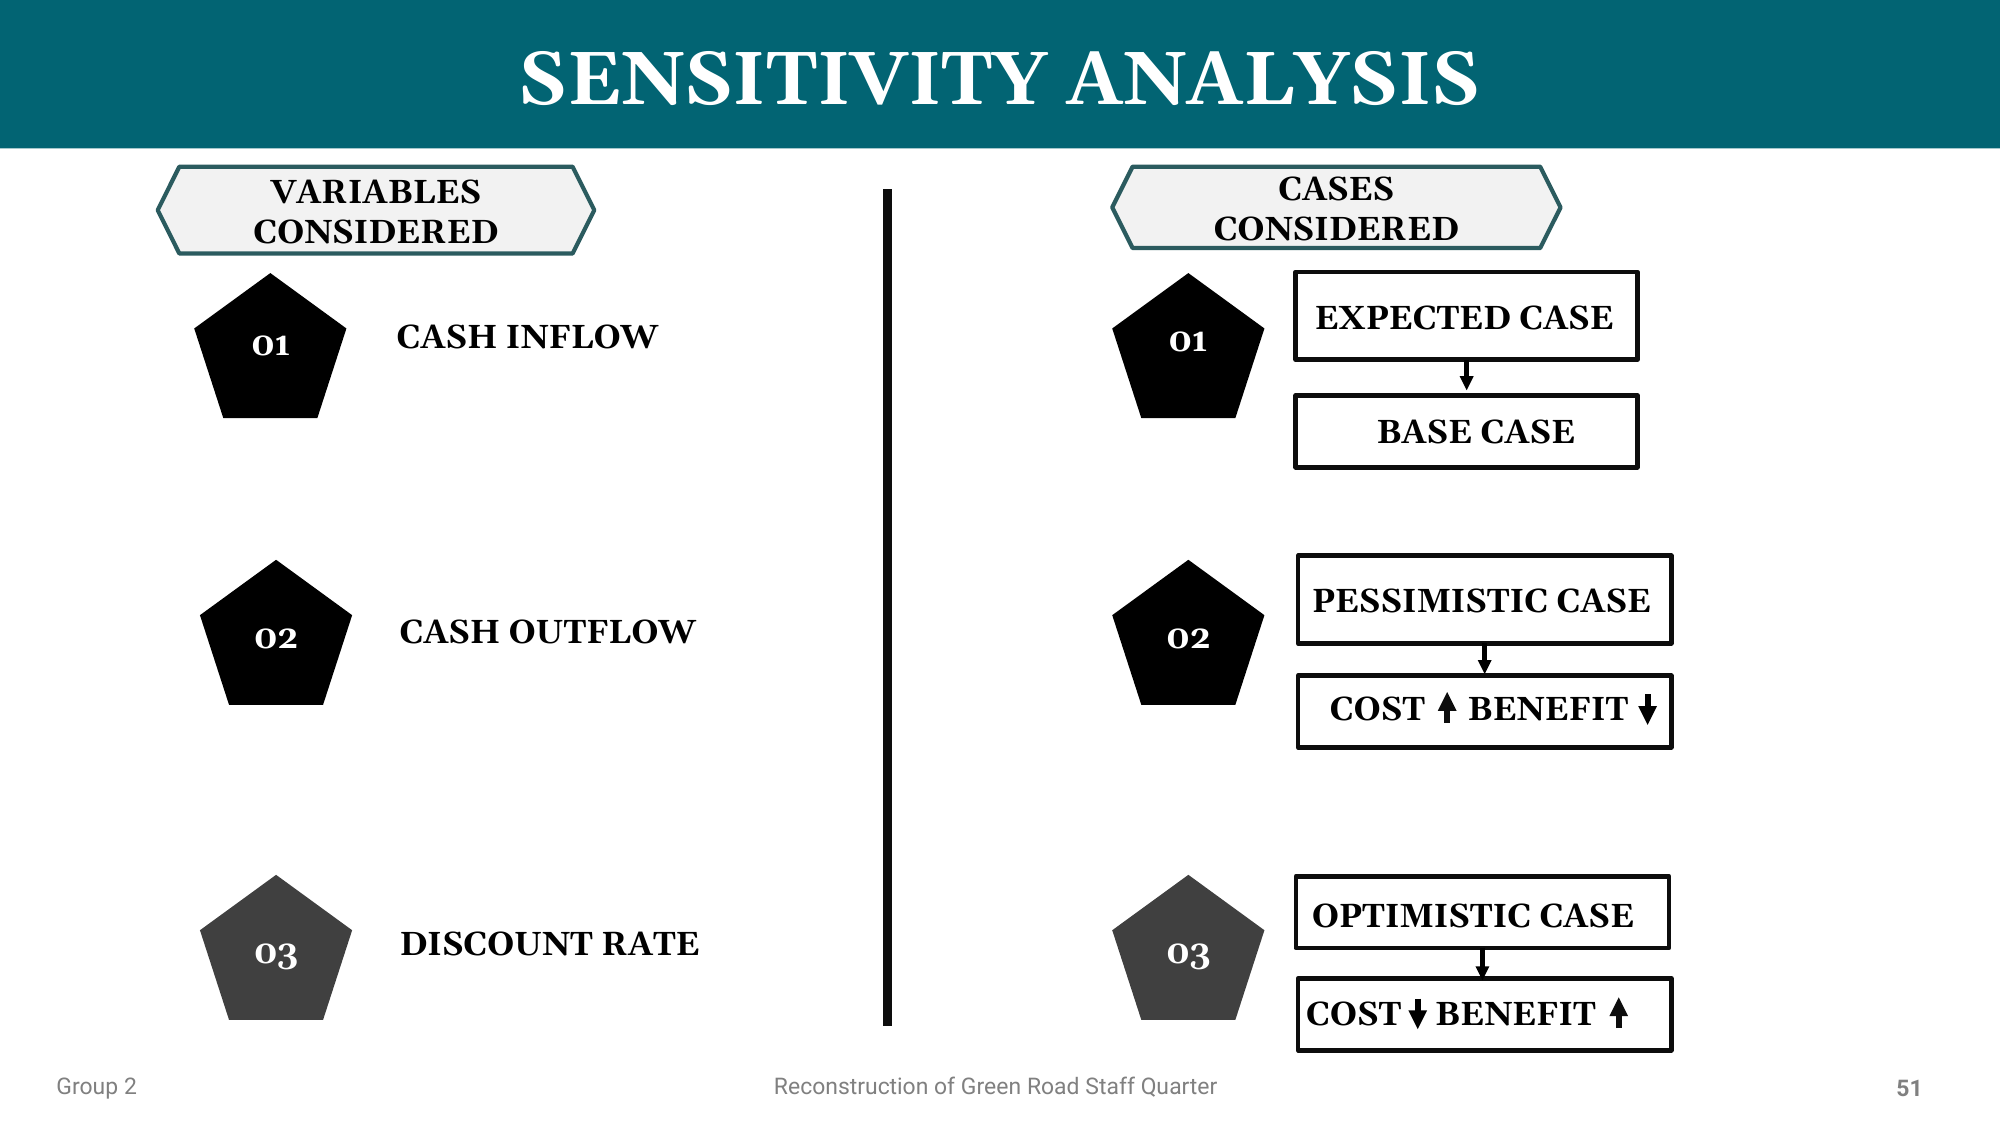

SENSITIVITY ANALYSIS
VARIABLES CONSIDERED
CASES CONSIDERED

01
CASH INFLOW

EXPECTED CASE
01

02
CASH OUTFLOW

PESSIMISTIC CASE
02

03
DISCOUNT RATE

OPTIMISTIC CASE
03

      BASE CASE

  COST     BENEFIT

 COST    BENEFIT
Group 2
Reconstruction of Green Road Staff Quarter
51